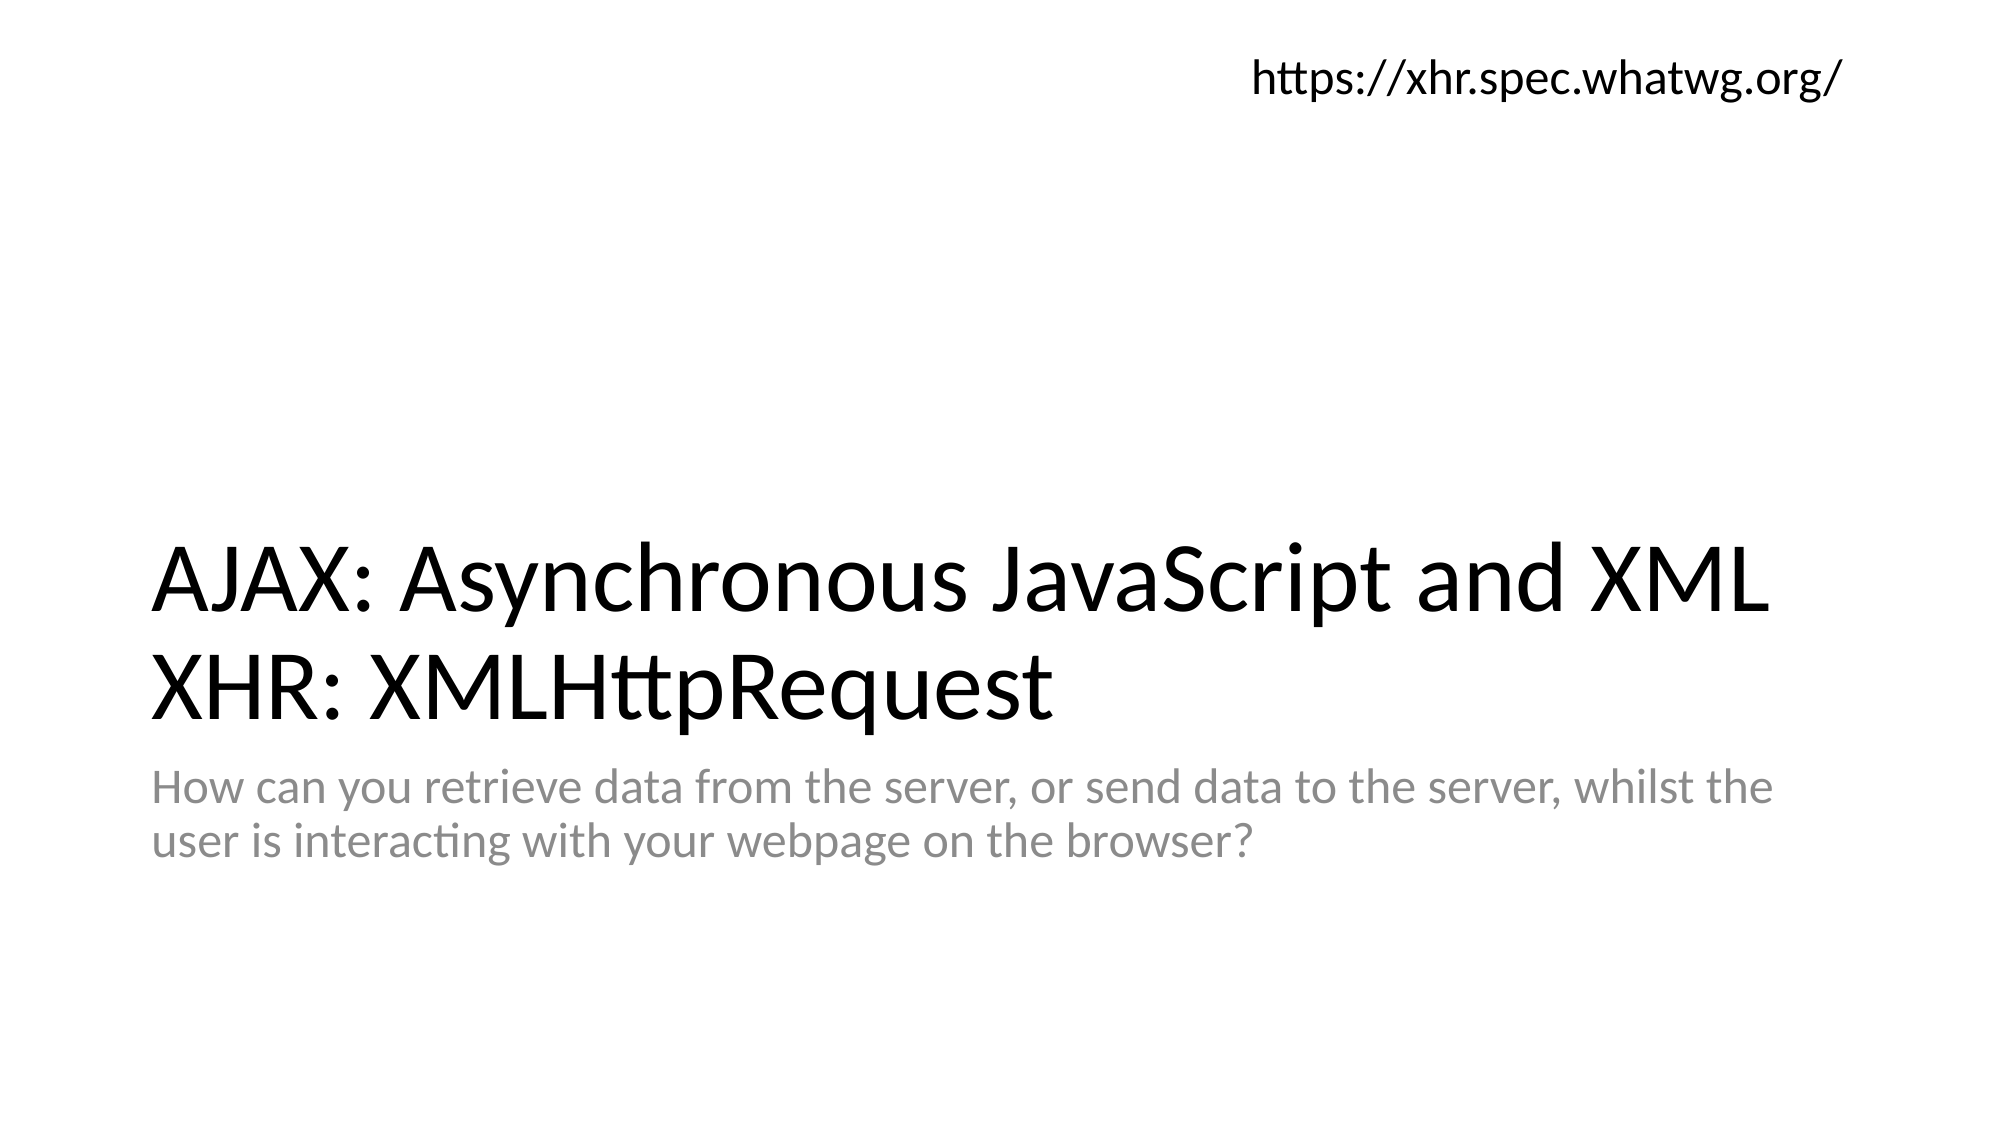

https://xhr.spec.whatwg.org/
# AJAX: Asynchronous JavaScript and XML XHR: XMLHttpRequest
How can you retrieve data from the server, or send data to the server, whilst the user is interacting with your webpage on the browser?